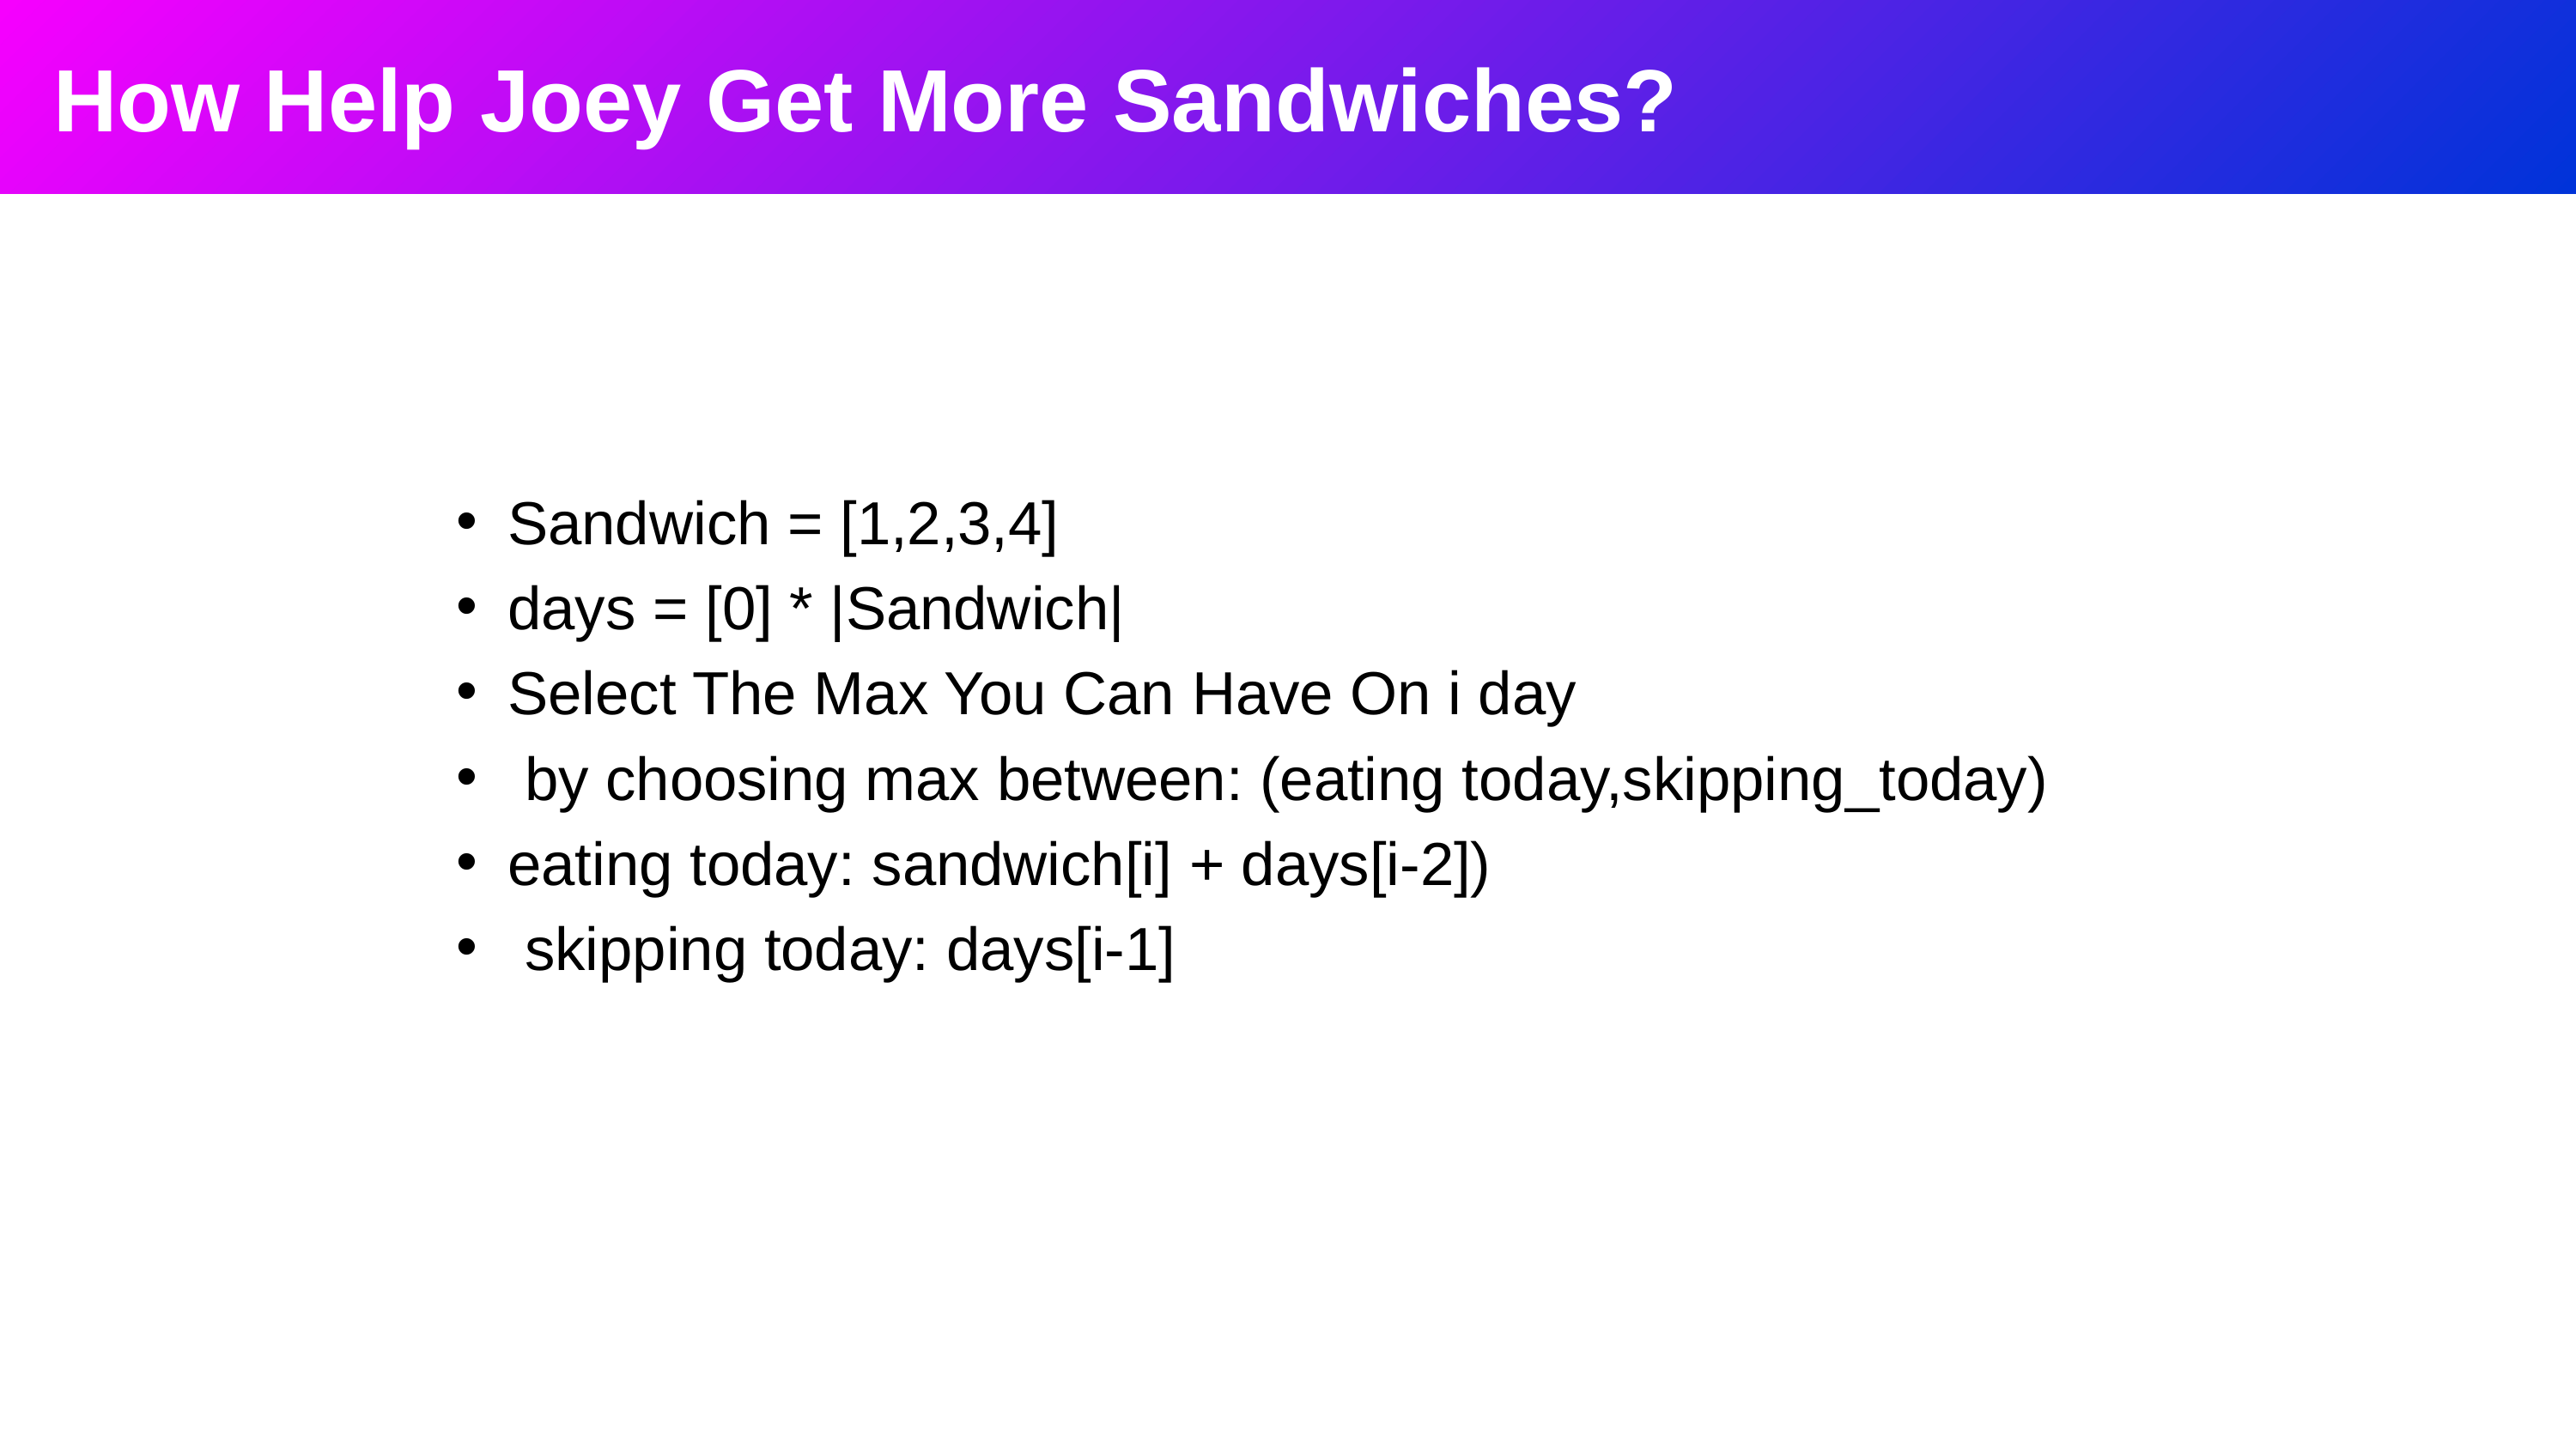

How Help Joey Get More Sandwiches?
Sandwich = [1,2,3,4]
days = [0] * |Sandwich|
Select The Max You Can Have On i day
 by choosing max between: (eating today,skipping_today)
eating today: sandwich[i] + days[i-2])
 skipping today: days[i-1]